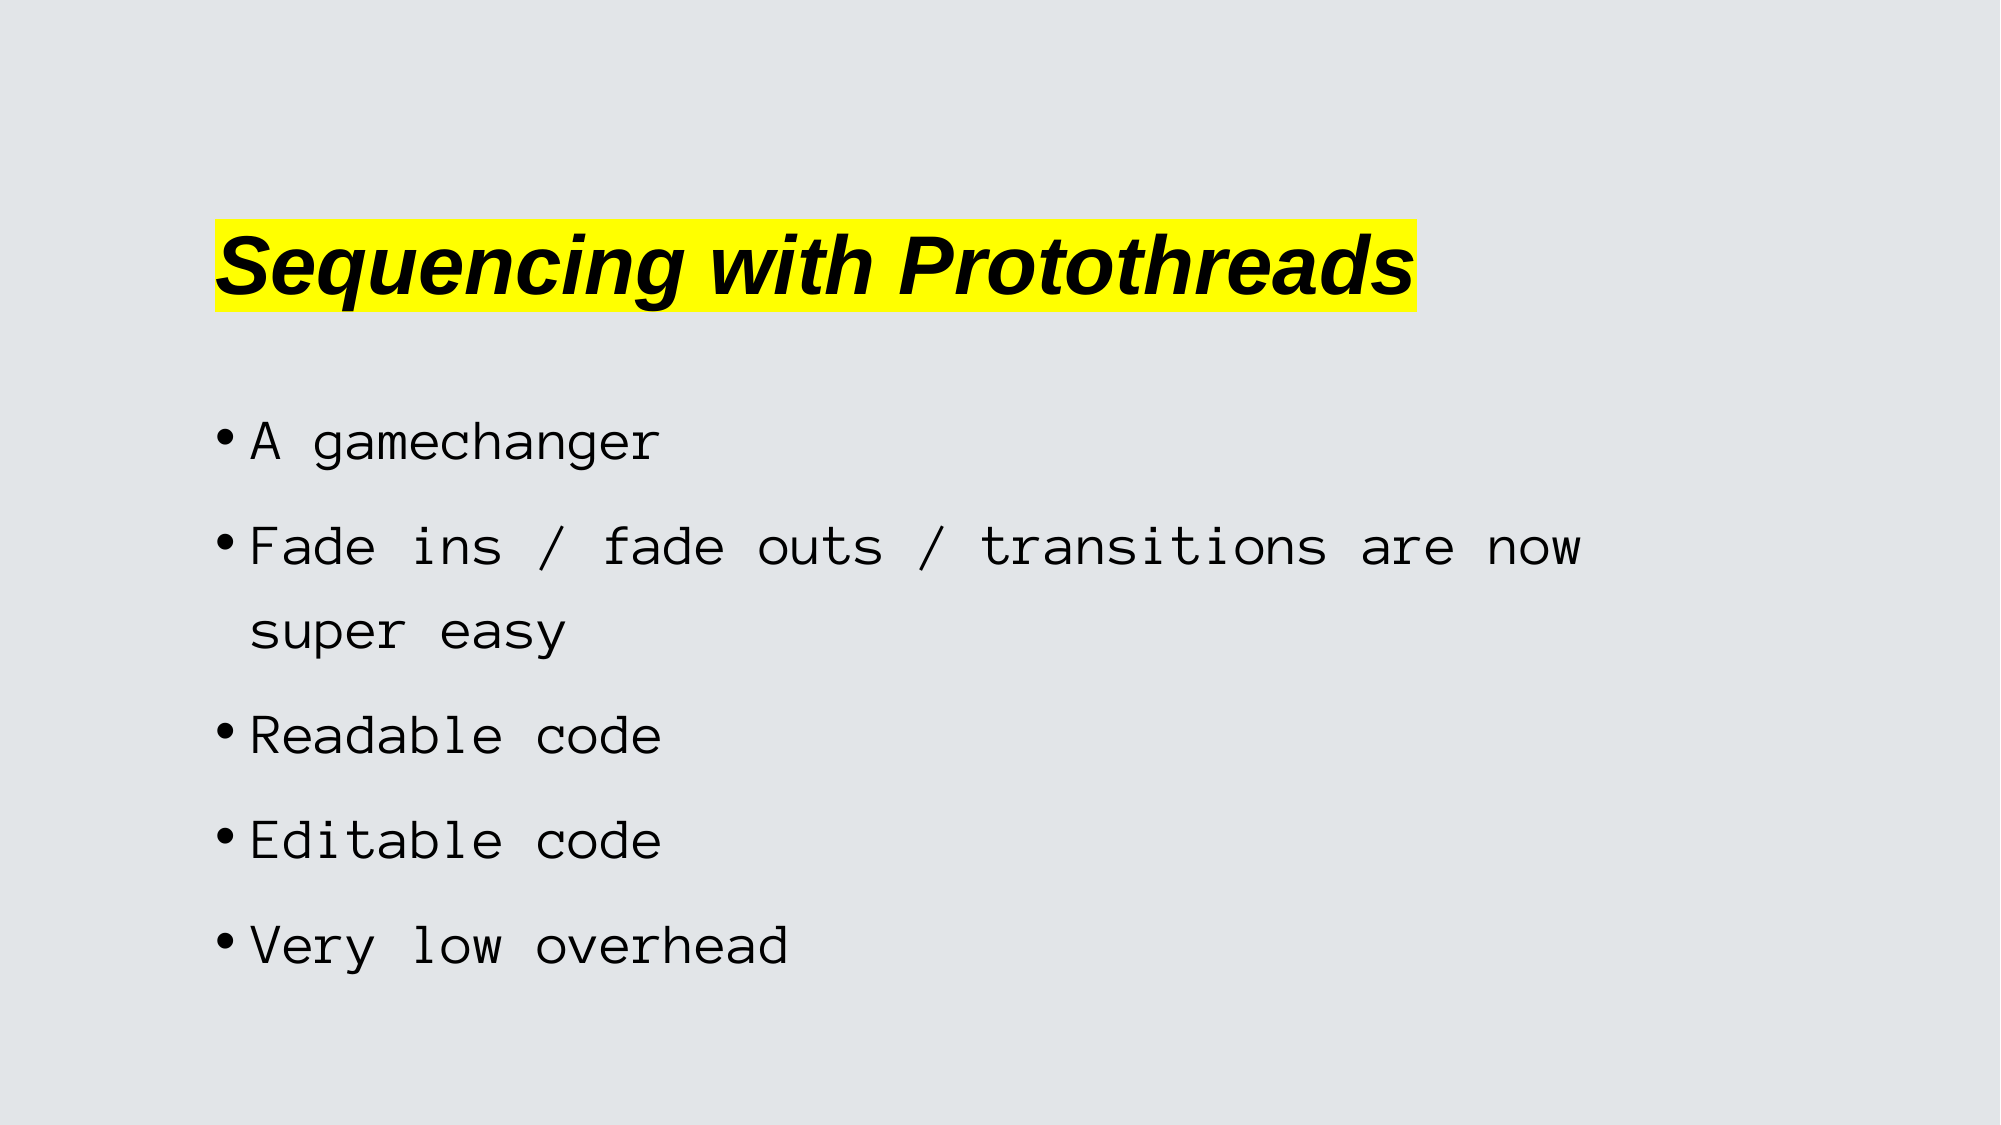

# Sequencing with Protothreads
A gamechanger
Fade ins / fade outs / transitions are now super easy
Readable code
Editable code
Very low overhead